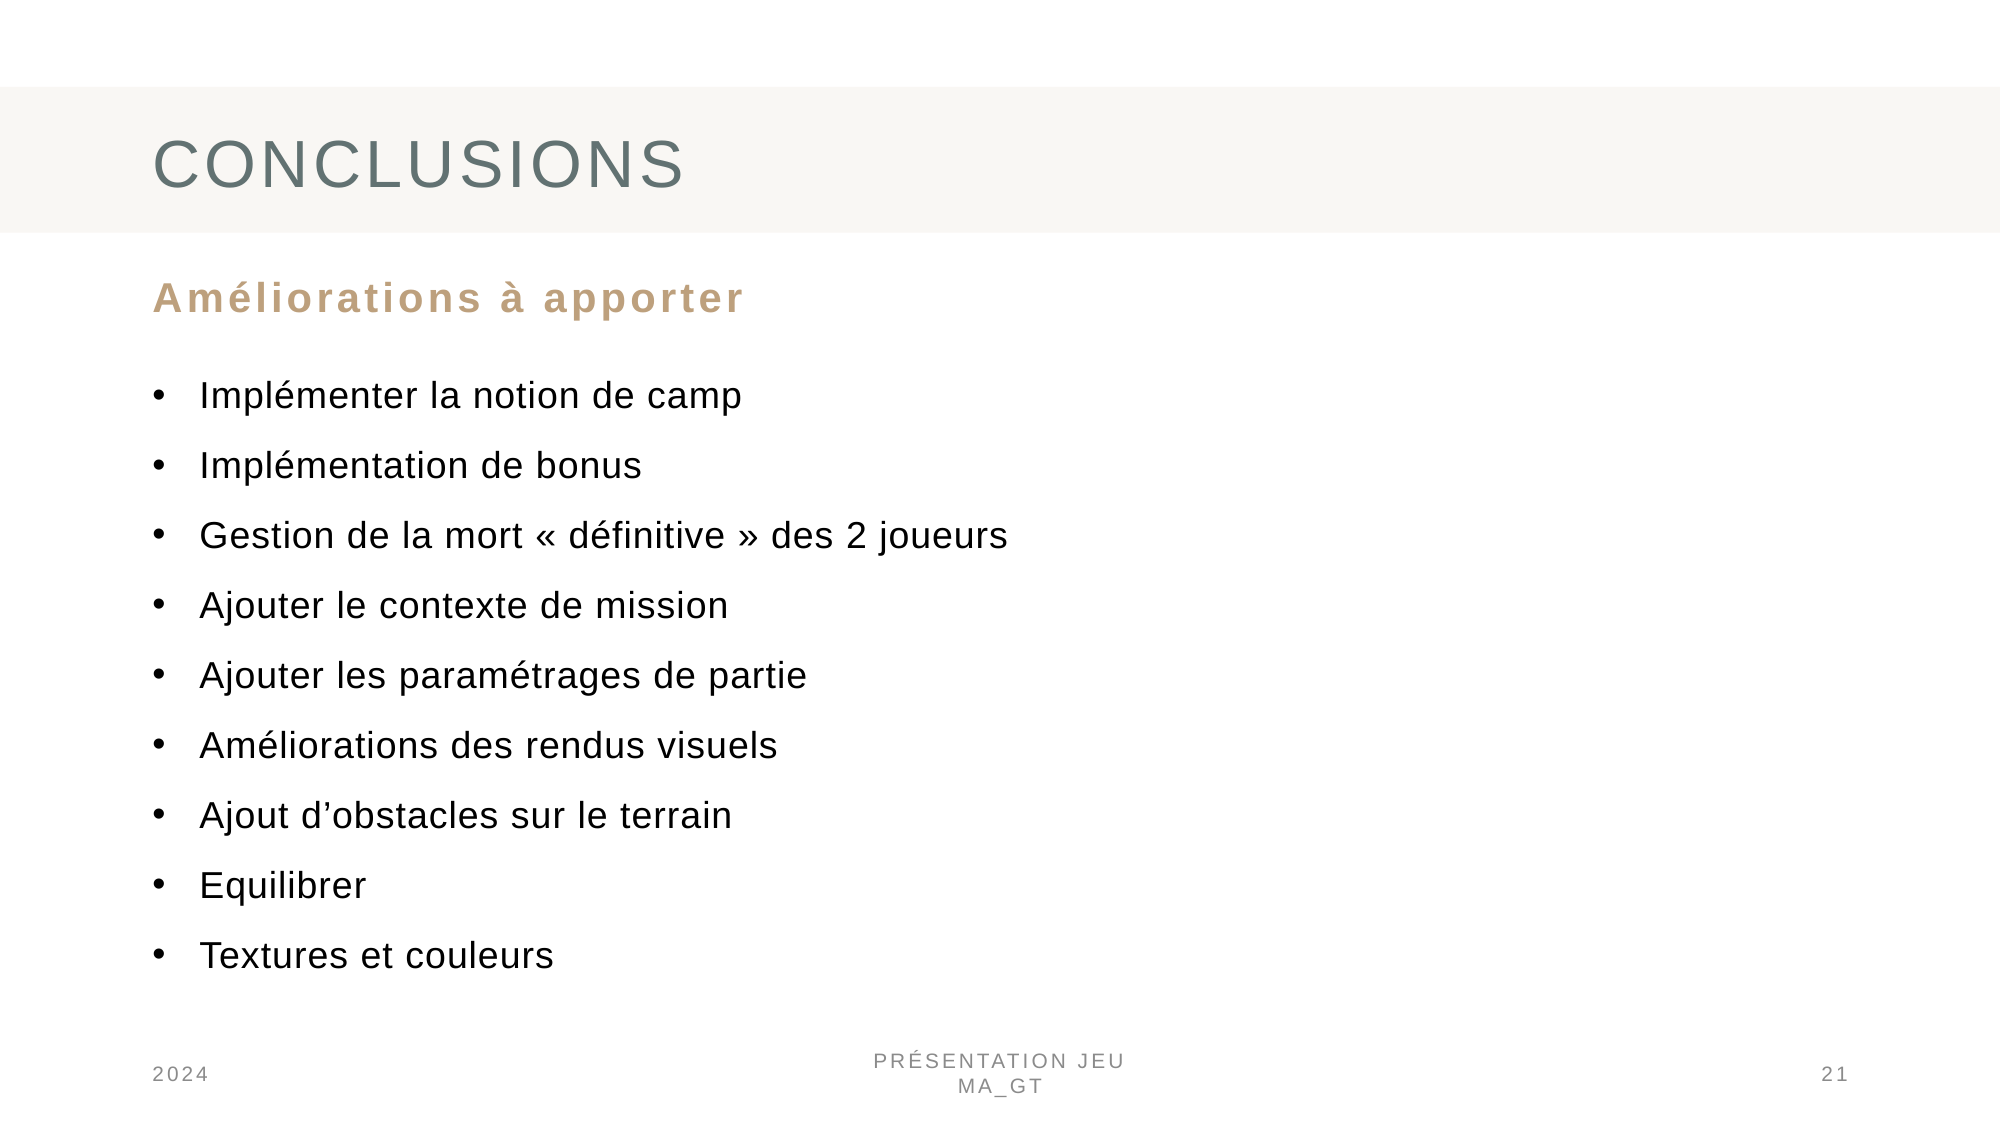

# Conclusions
Améliorations à apporter
Implémenter la notion de camp
Implémentation de bonus
Gestion de la mort « définitive » des 2 joueurs
Ajouter le contexte de mission
Ajouter les paramétrages de partie
Améliorations des rendus visuels
Ajout d’obstacles sur le terrain
Equilibrer
Textures et couleurs

2024
Présentation jeu MA_GT
21